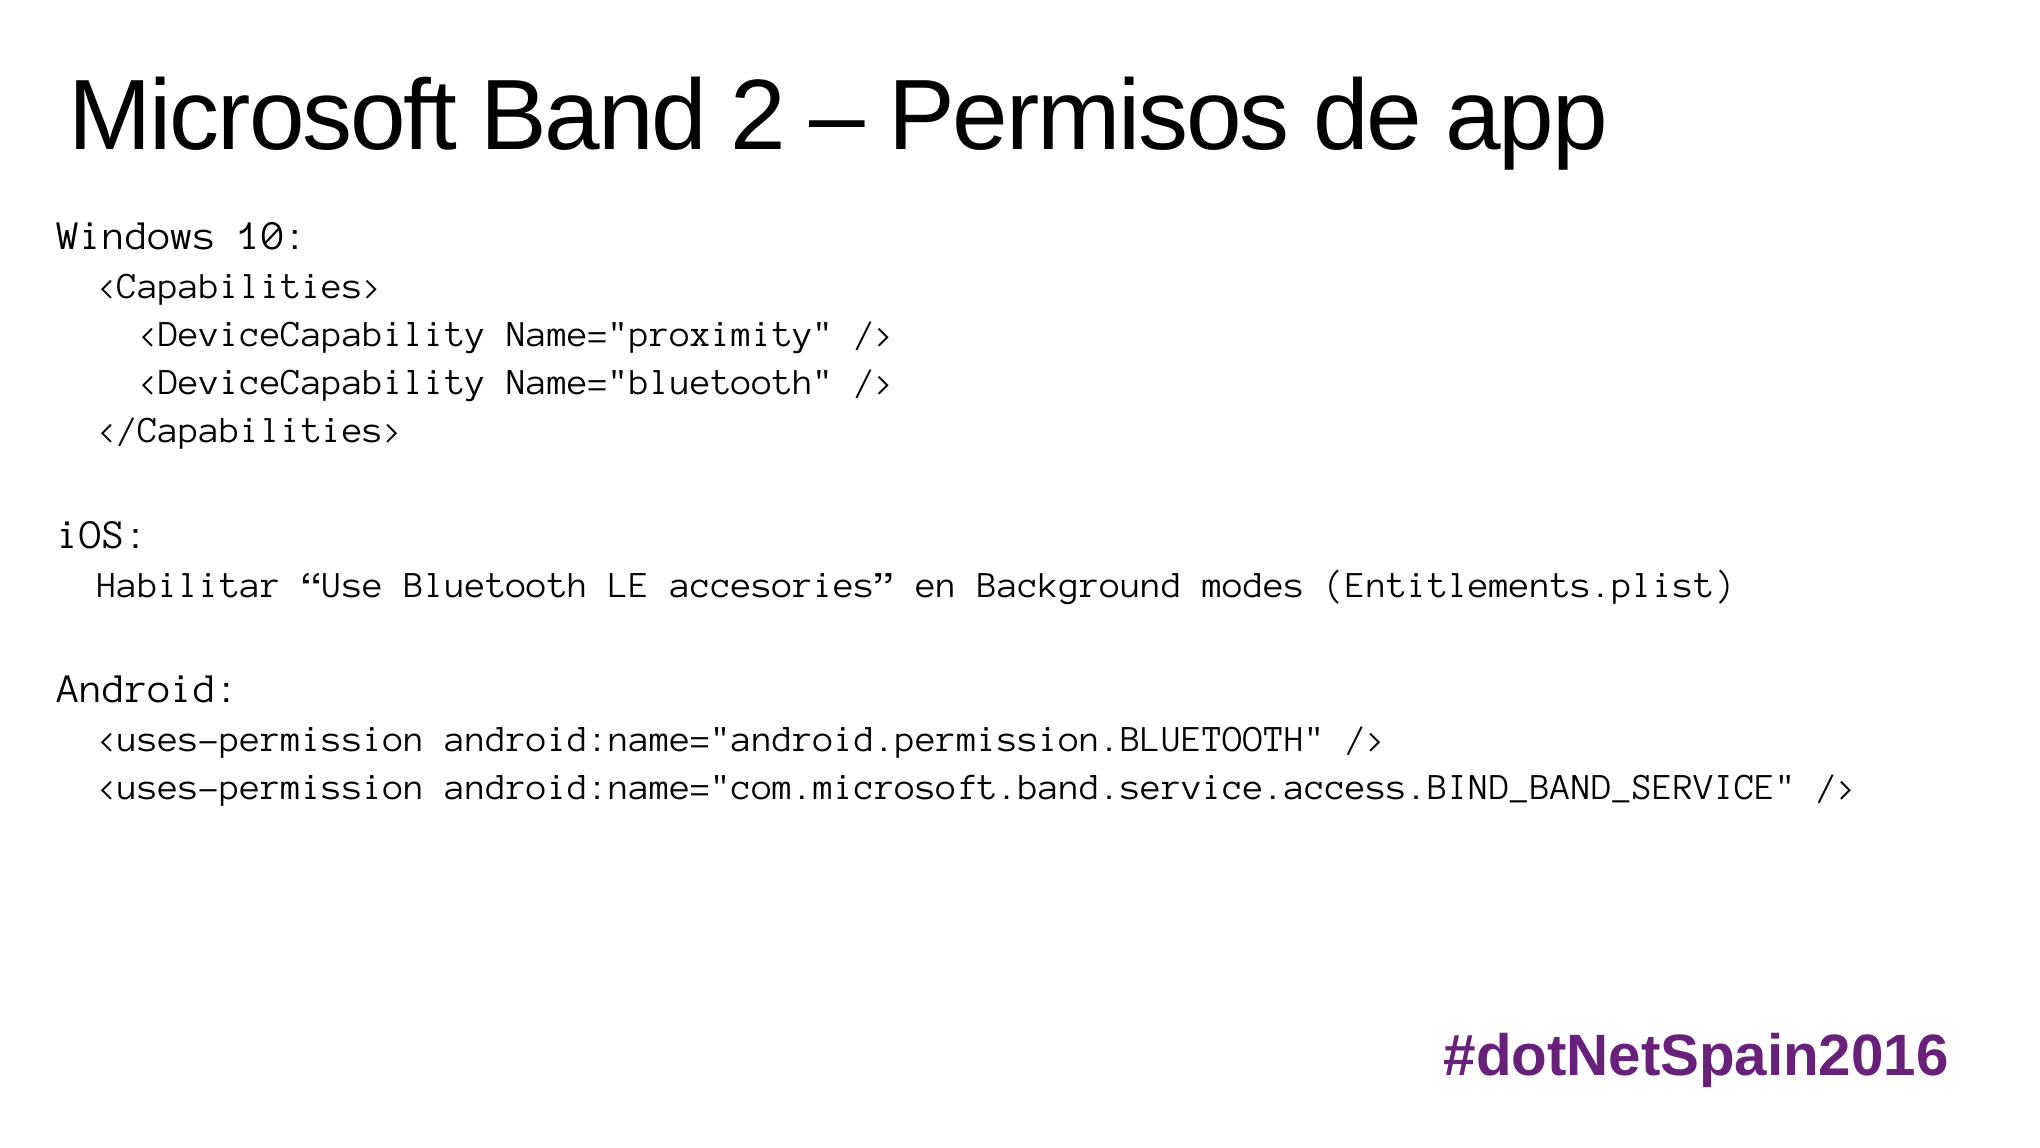

# Microsoft Band 2 – Permisos de app
Windows 10:
<Capabilities>
  <DeviceCapability Name="proximity" />
  <DeviceCapability Name="bluetooth" />
</Capabilities>

iOS:
Habilitar “Use Bluetooth LE accesories” en Background modes (Entitlements.plist)

Android:
<uses-permission android:name="android.permission.BLUETOOTH" />
<uses-permission android:name="com.microsoft.band.service.access.BIND_BAND_SERVICE" />